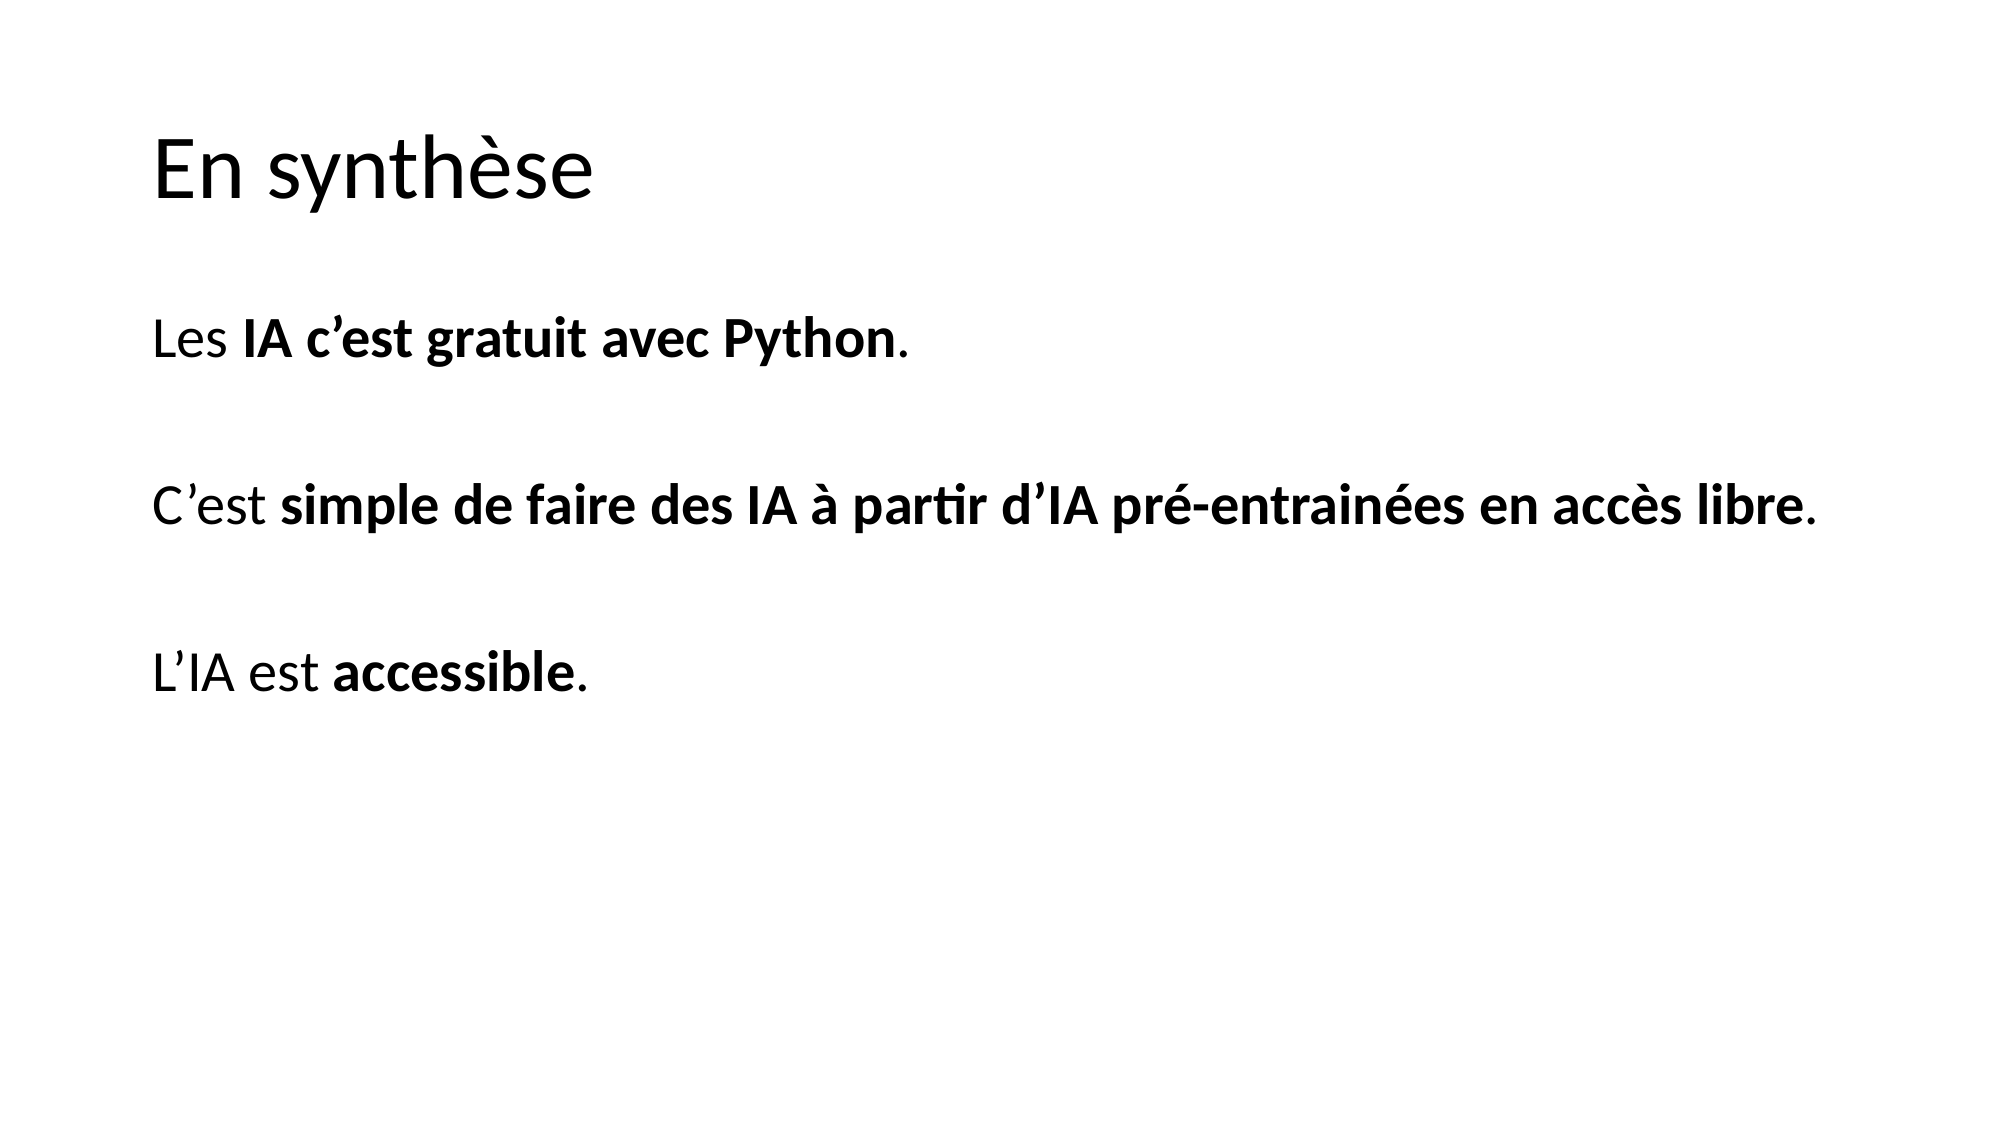

# En synthèse
Les IA c’est gratuit avec Python.

C’est simple de faire des IA à partir d’IA pré-entrainées en accès libre.

L’IA est accessible.